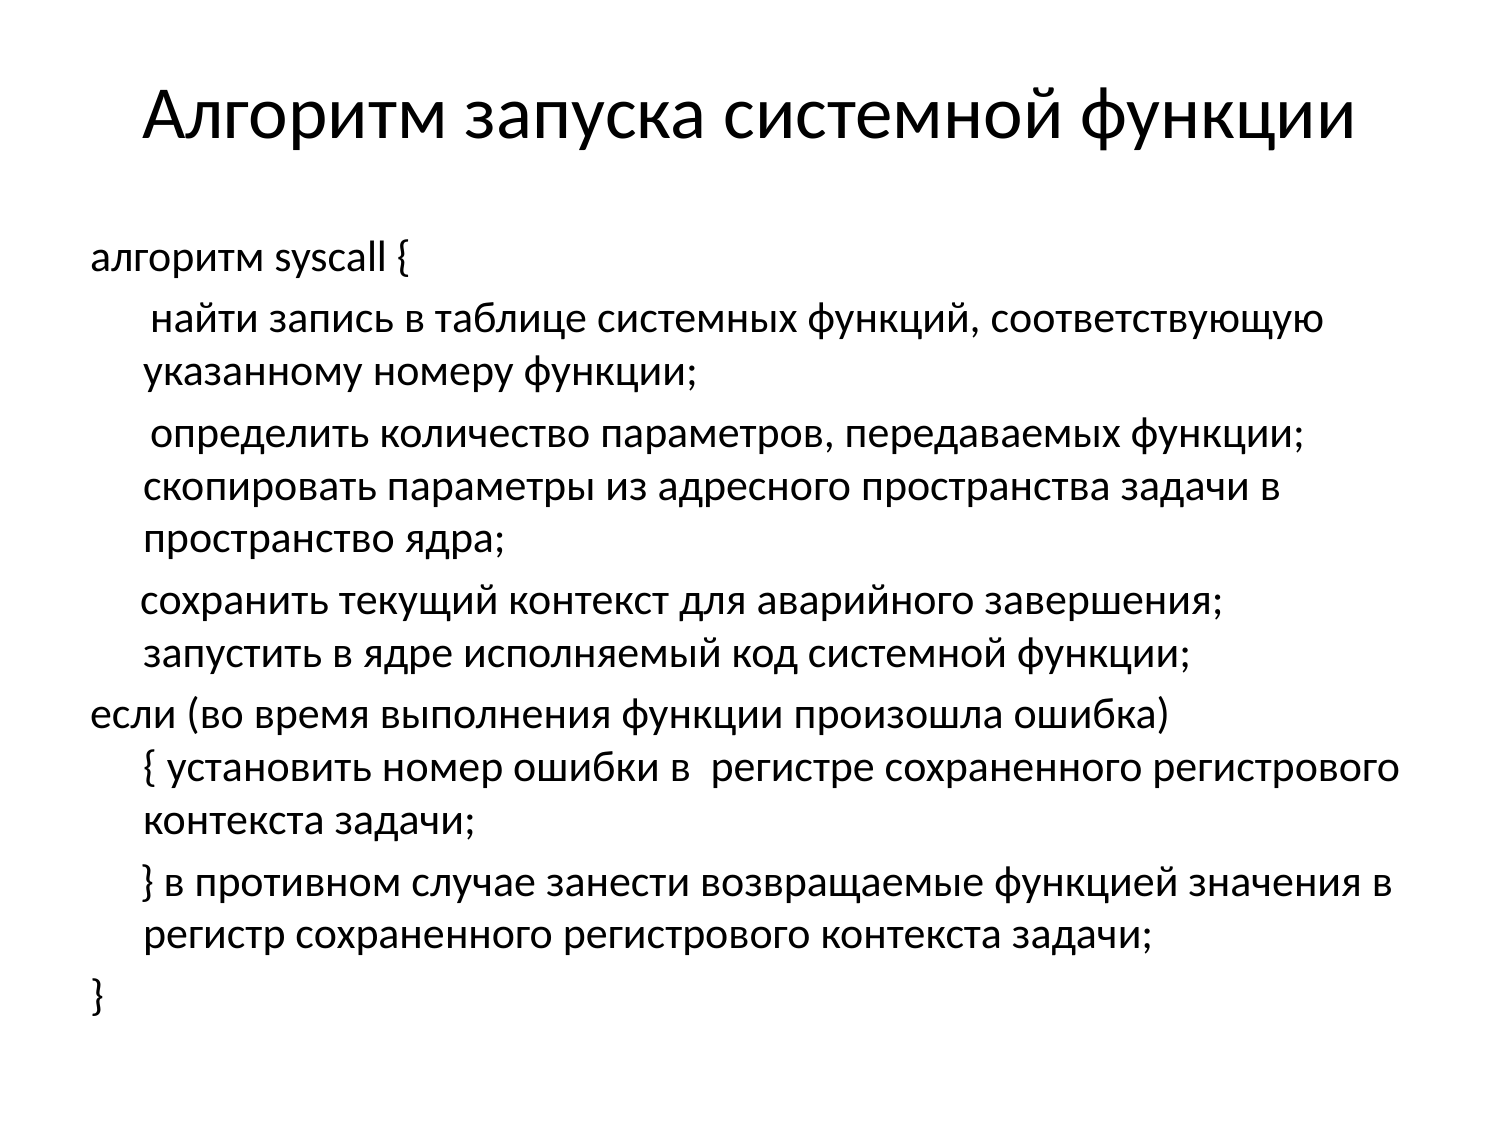

# Алгоритм запуска системной функции
алгоритм syscall {
      найти запись в таблице системных функций, соответствующую указанному номеру функции;
      определить количество параметров, передаваемых функции; скопировать параметры из адресного пространства задачи в пространство ядра;
     сохранить текущий контекст для аварийного завершения; запустить в ядре исполняемый код системной функции;
если (во время выполнения функции произошла ошибка) { установить номер ошибки в  регистре сохраненного регистрового контекста задачи;
     } в противном случае занести возвращаемые функцией значения в регистр сохраненного регистрового контекста задачи;
}